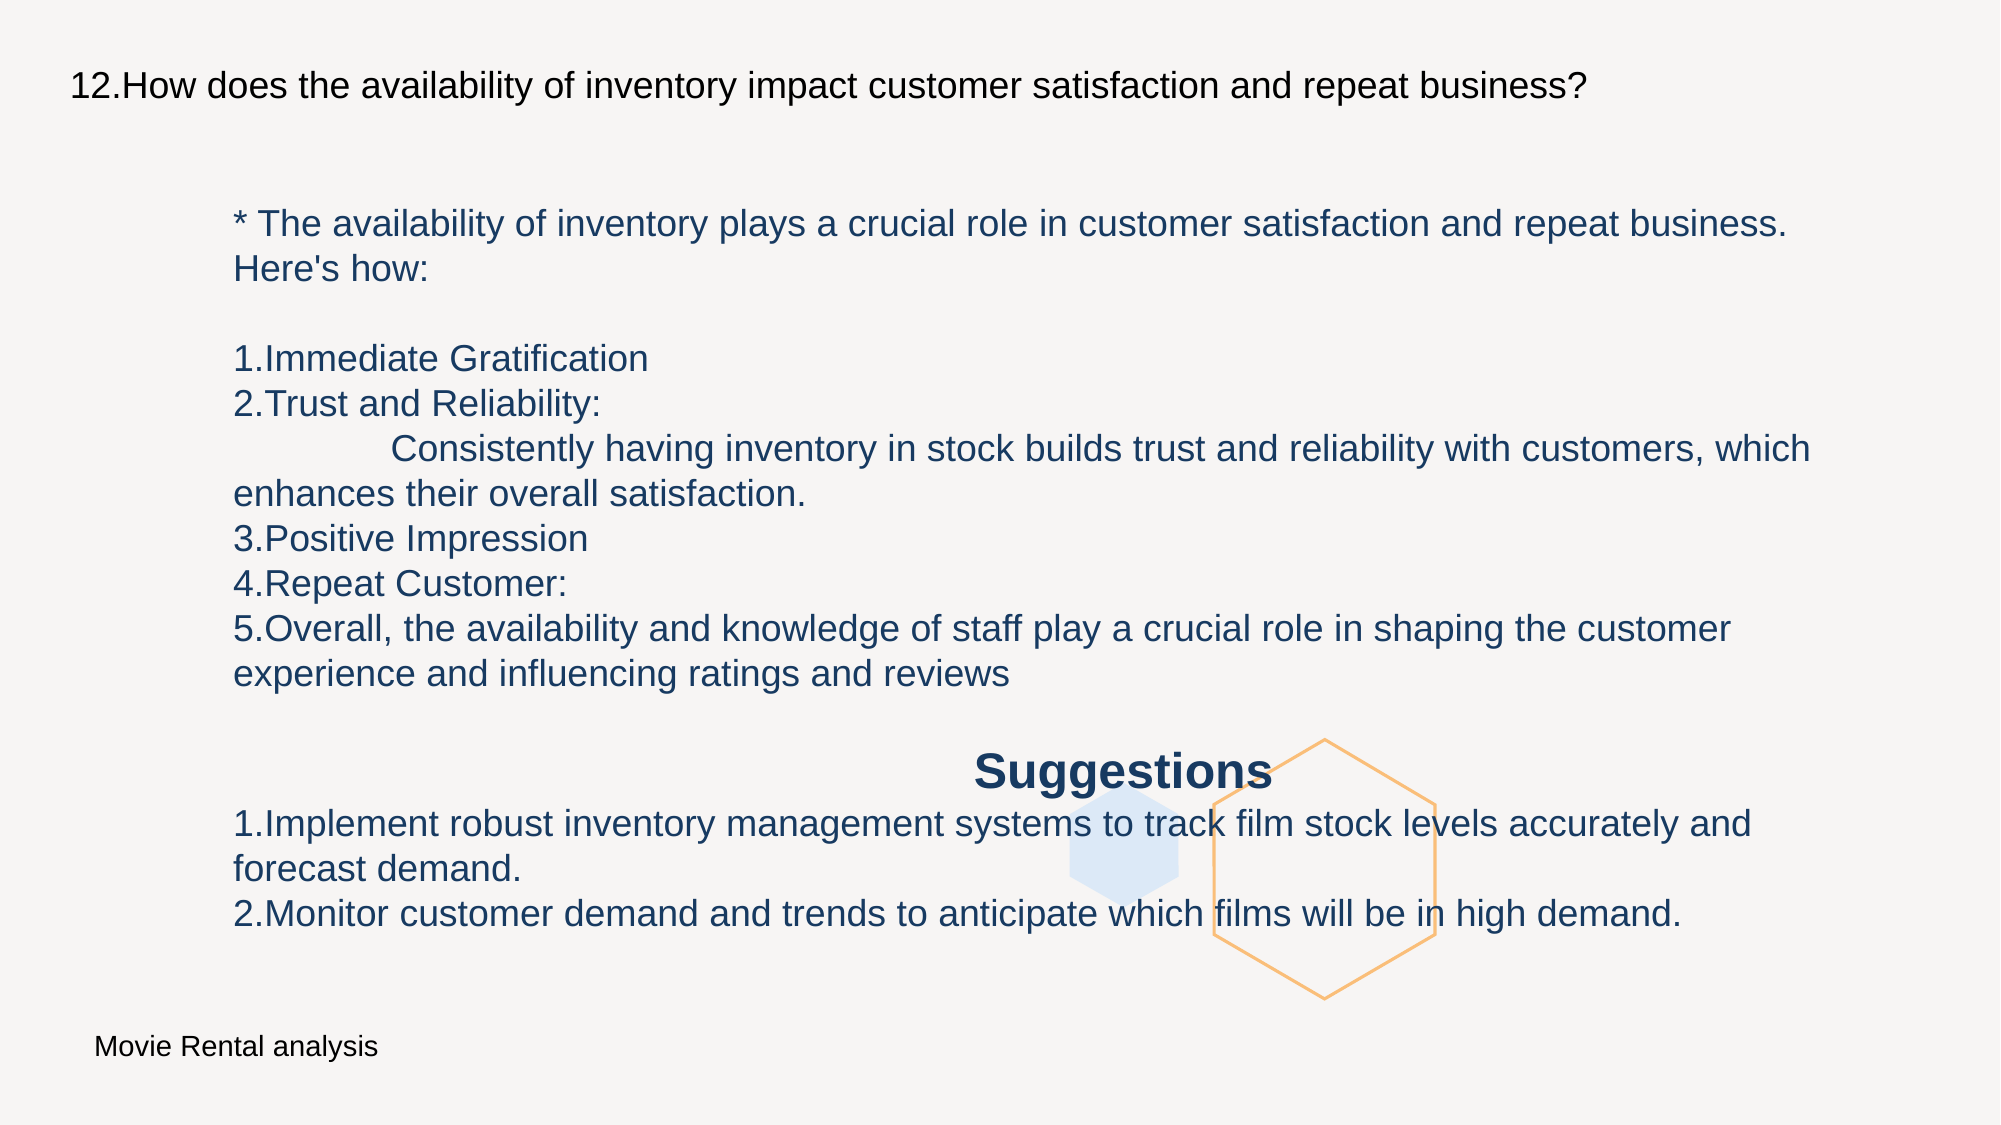

12.How does the availability of inventory impact customer satisfaction and repeat business?
* The availability of inventory plays a crucial role in customer satisfaction and repeat business. Here's how:

1.Immediate Gratification
2.Trust and Reliability:
               Consistently having inventory in stock builds trust and reliability with customers, which enhances their overall satisfaction.
3.Positive Impression
4.Repeat Customer:
5.Overall, the availability and knowledge of staff play a crucial role in shaping the customer experience and influencing ratings and reviews

                   Suggestions
1.Implement robust inventory management systems to track film stock levels accurately and forecast demand.
2.Monitor customer demand and trends to anticipate which films will be in high demand.
Movie Rental analysis